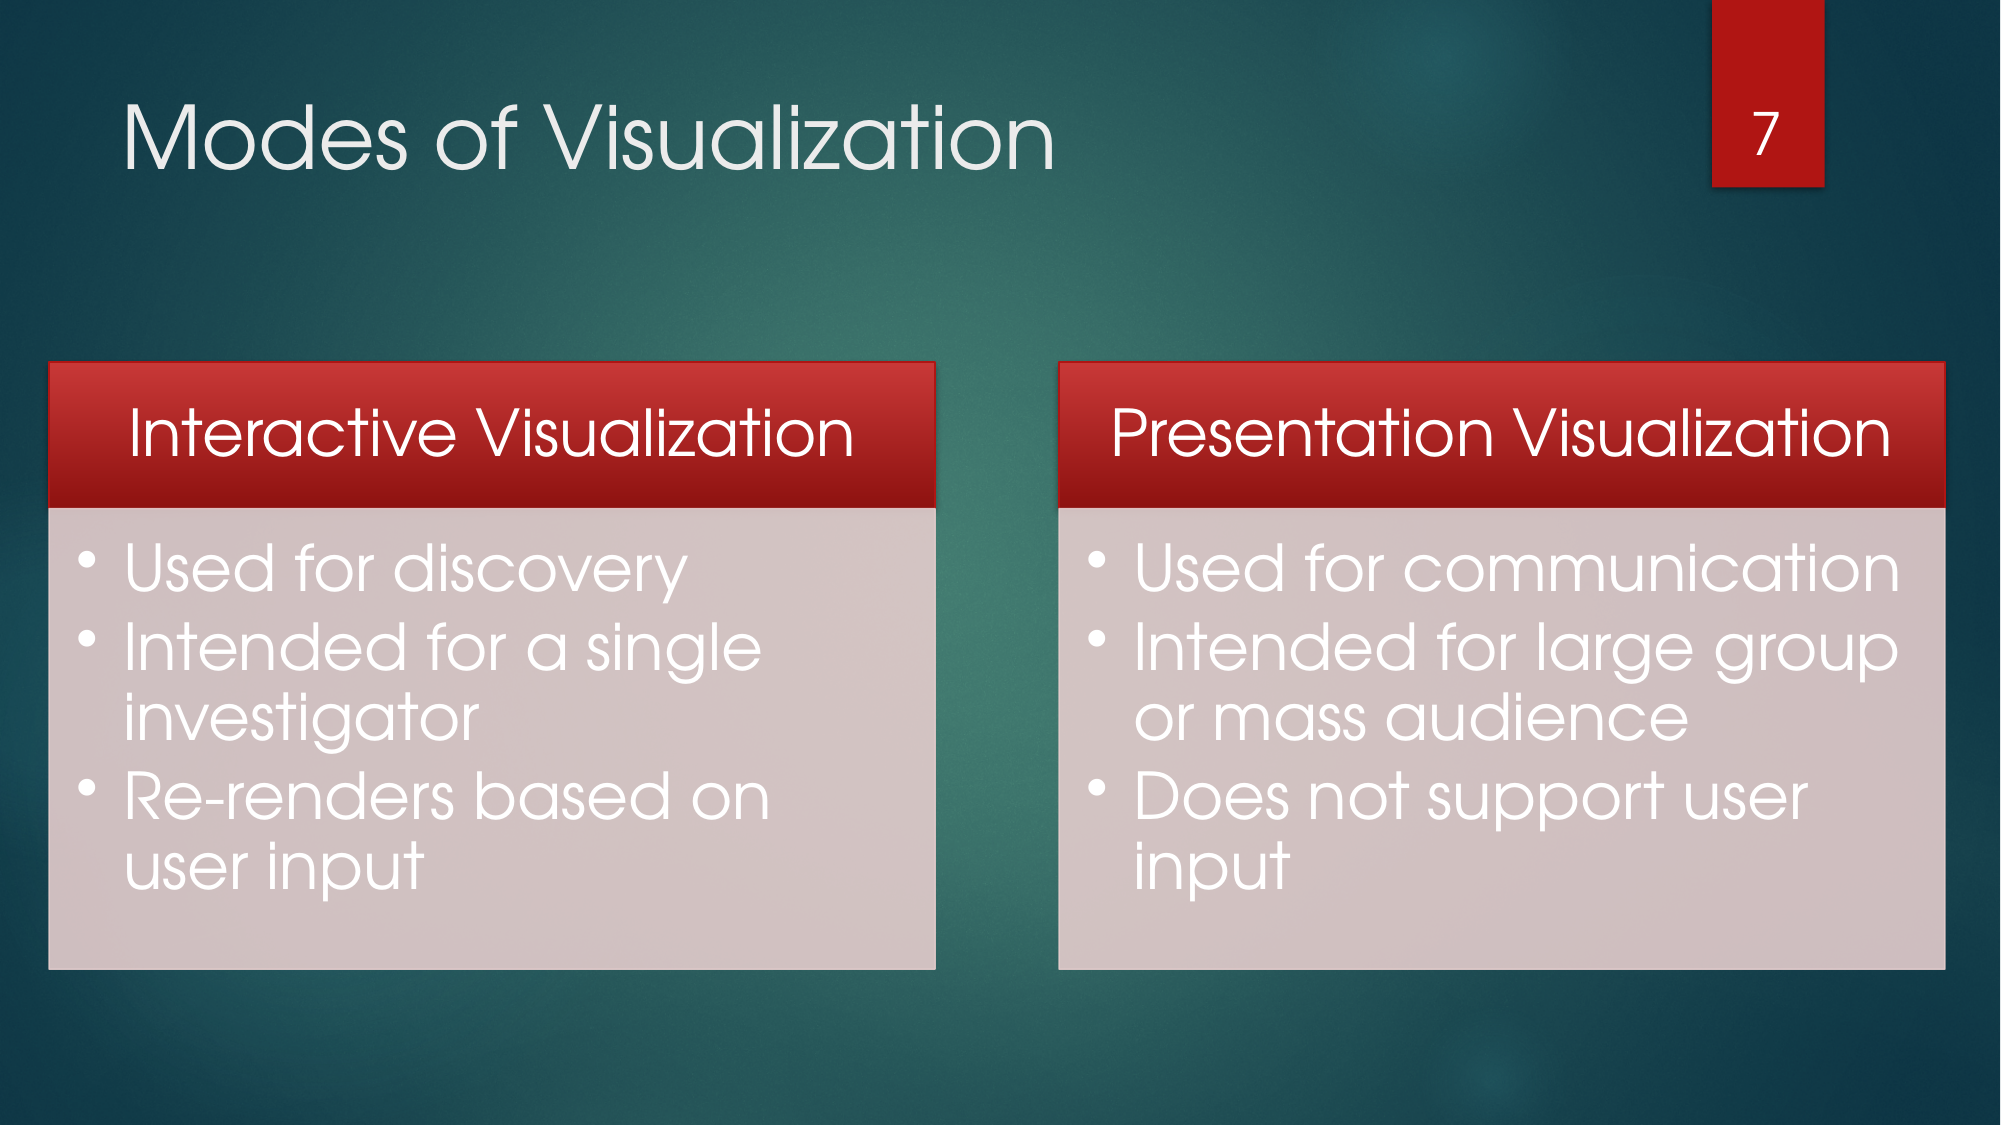

7
# Modes of Visualization
Interactive Visualization
Used for discovery
Intended for a single investigator
Re-renders based on user input
Presentation Visualization
Used for communication
Intended for large group or mass audience
Does not support user input